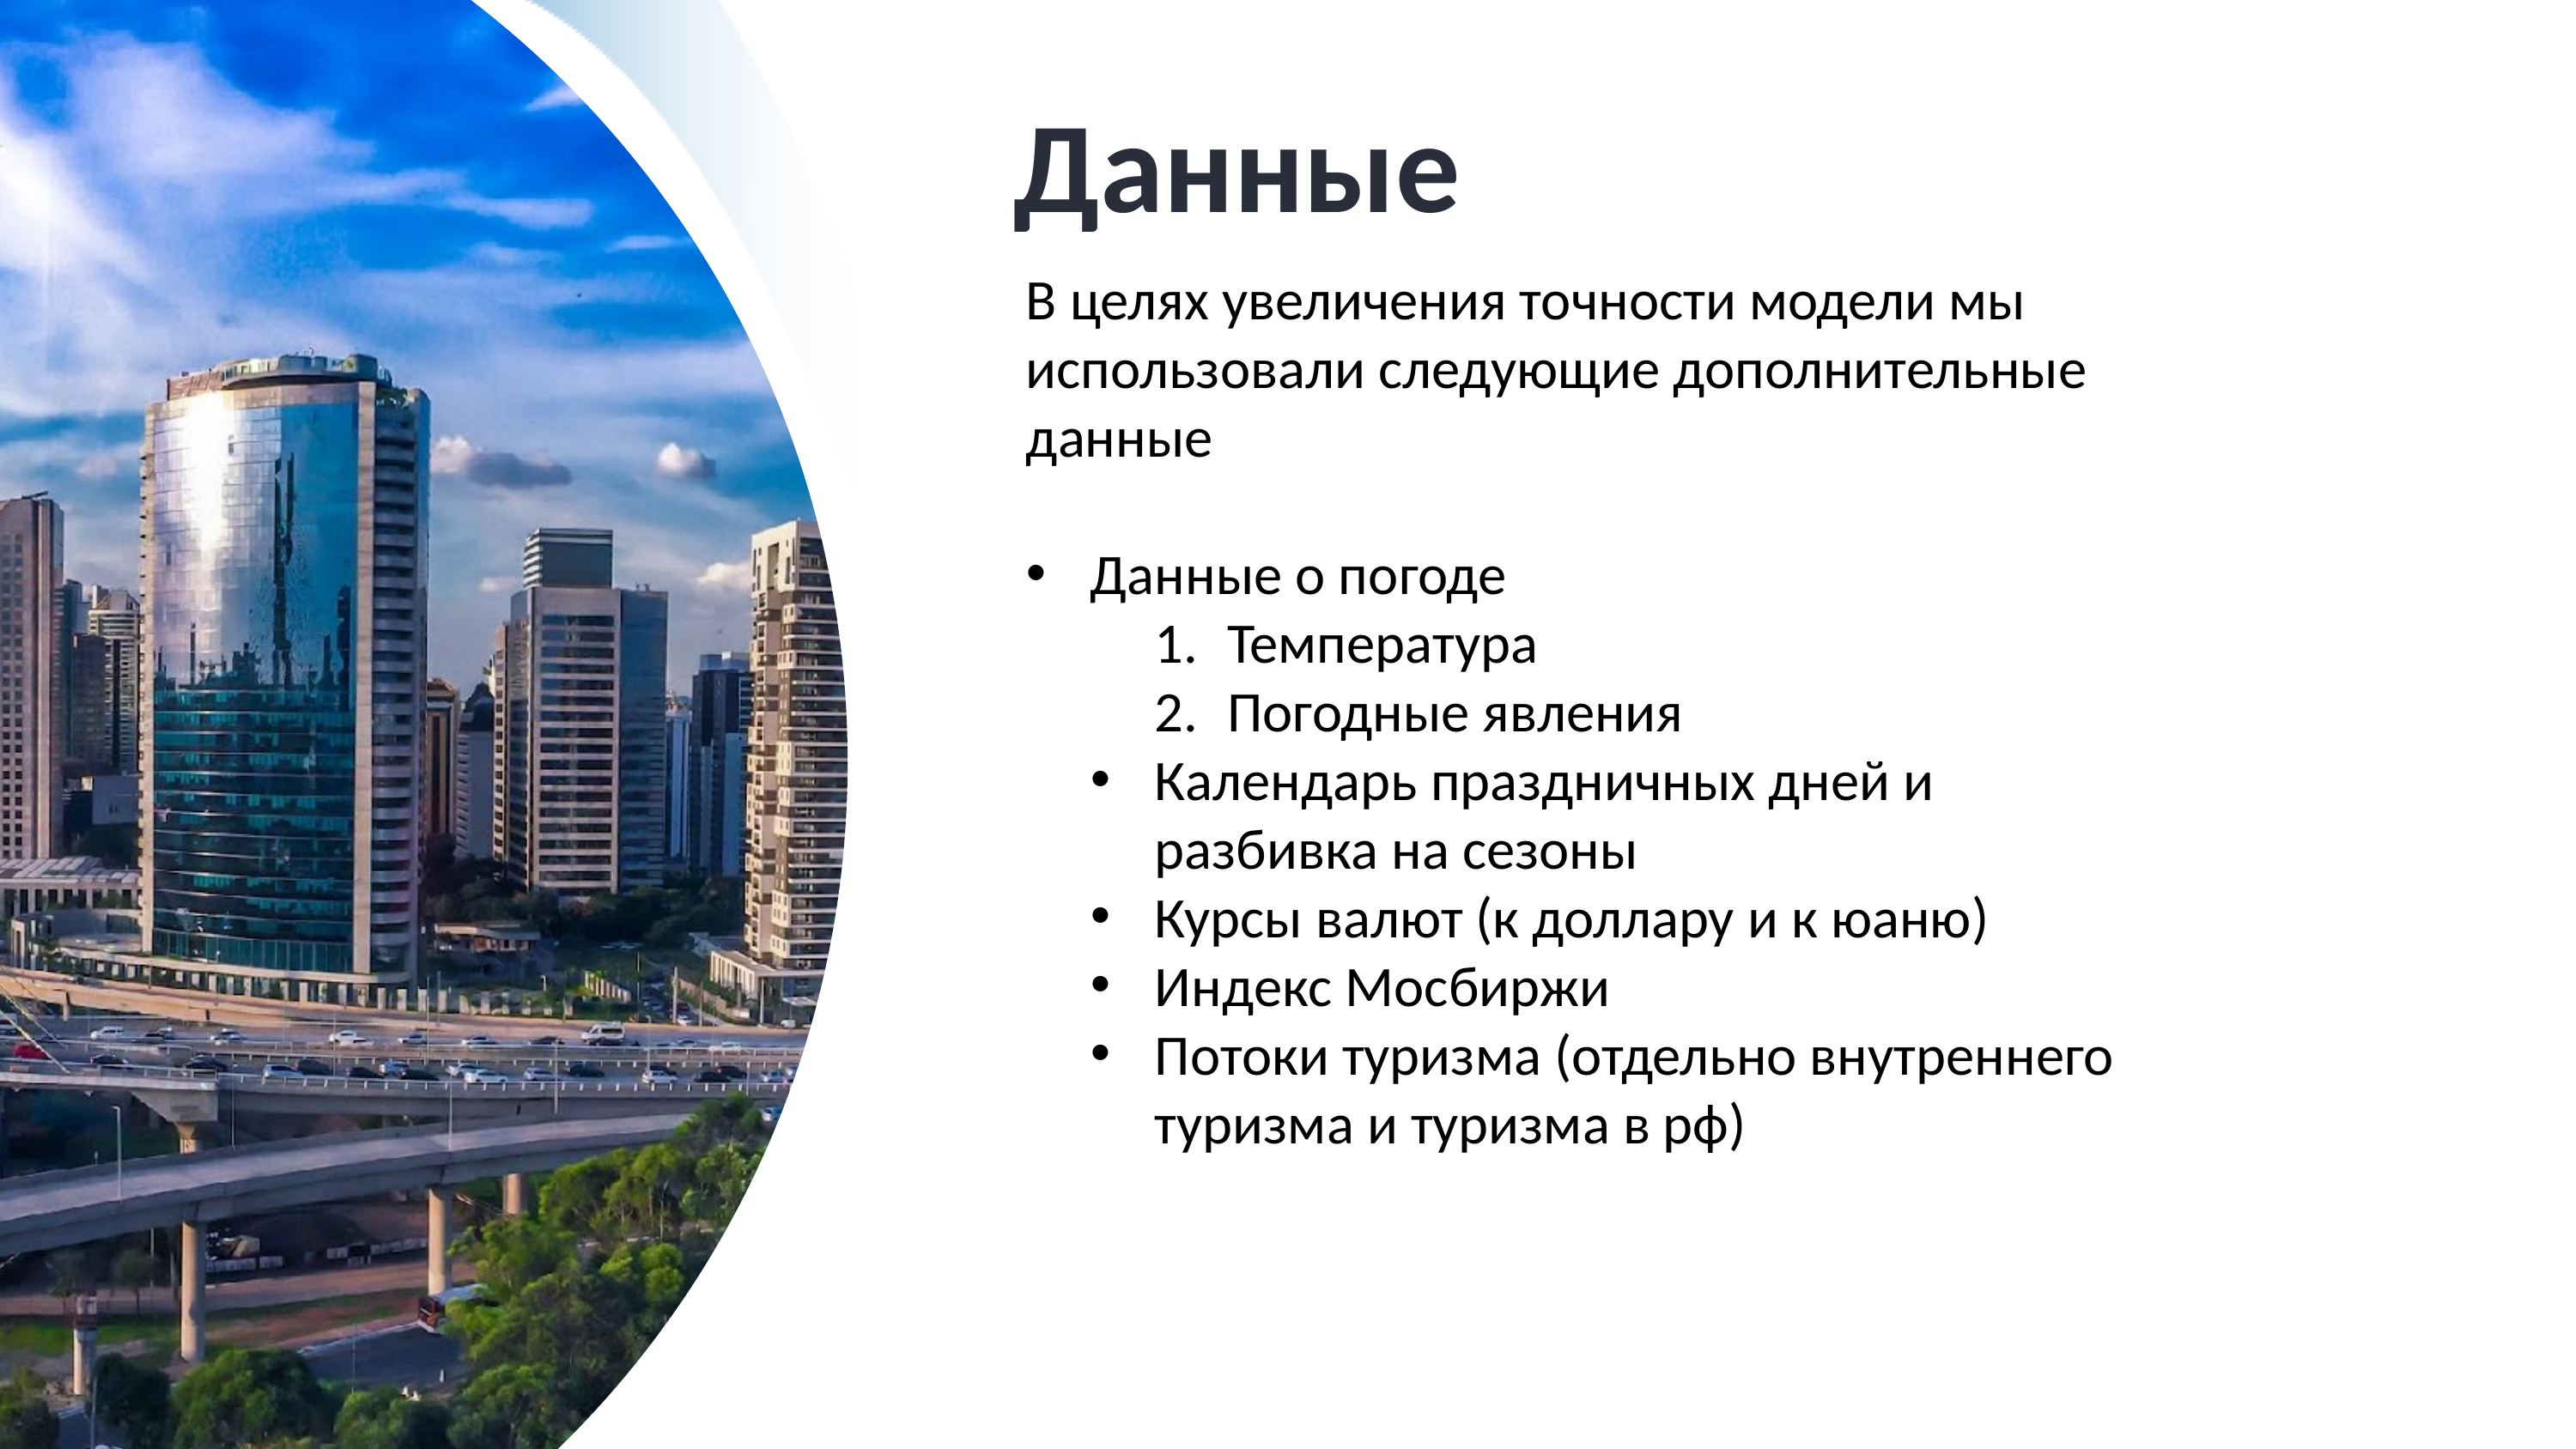

Данные
В целях увеличения точности модели мы использовали следующие дополнительные данные

Данные о погоде
Температура
Погодные явления
Календарь праздничных дней и разбивка на сезоны
Курсы валют (к доллару и к юаню)
Индекс Мосбиржи
Потоки туризма (отдельно внутреннего туризма и туризма в рф)